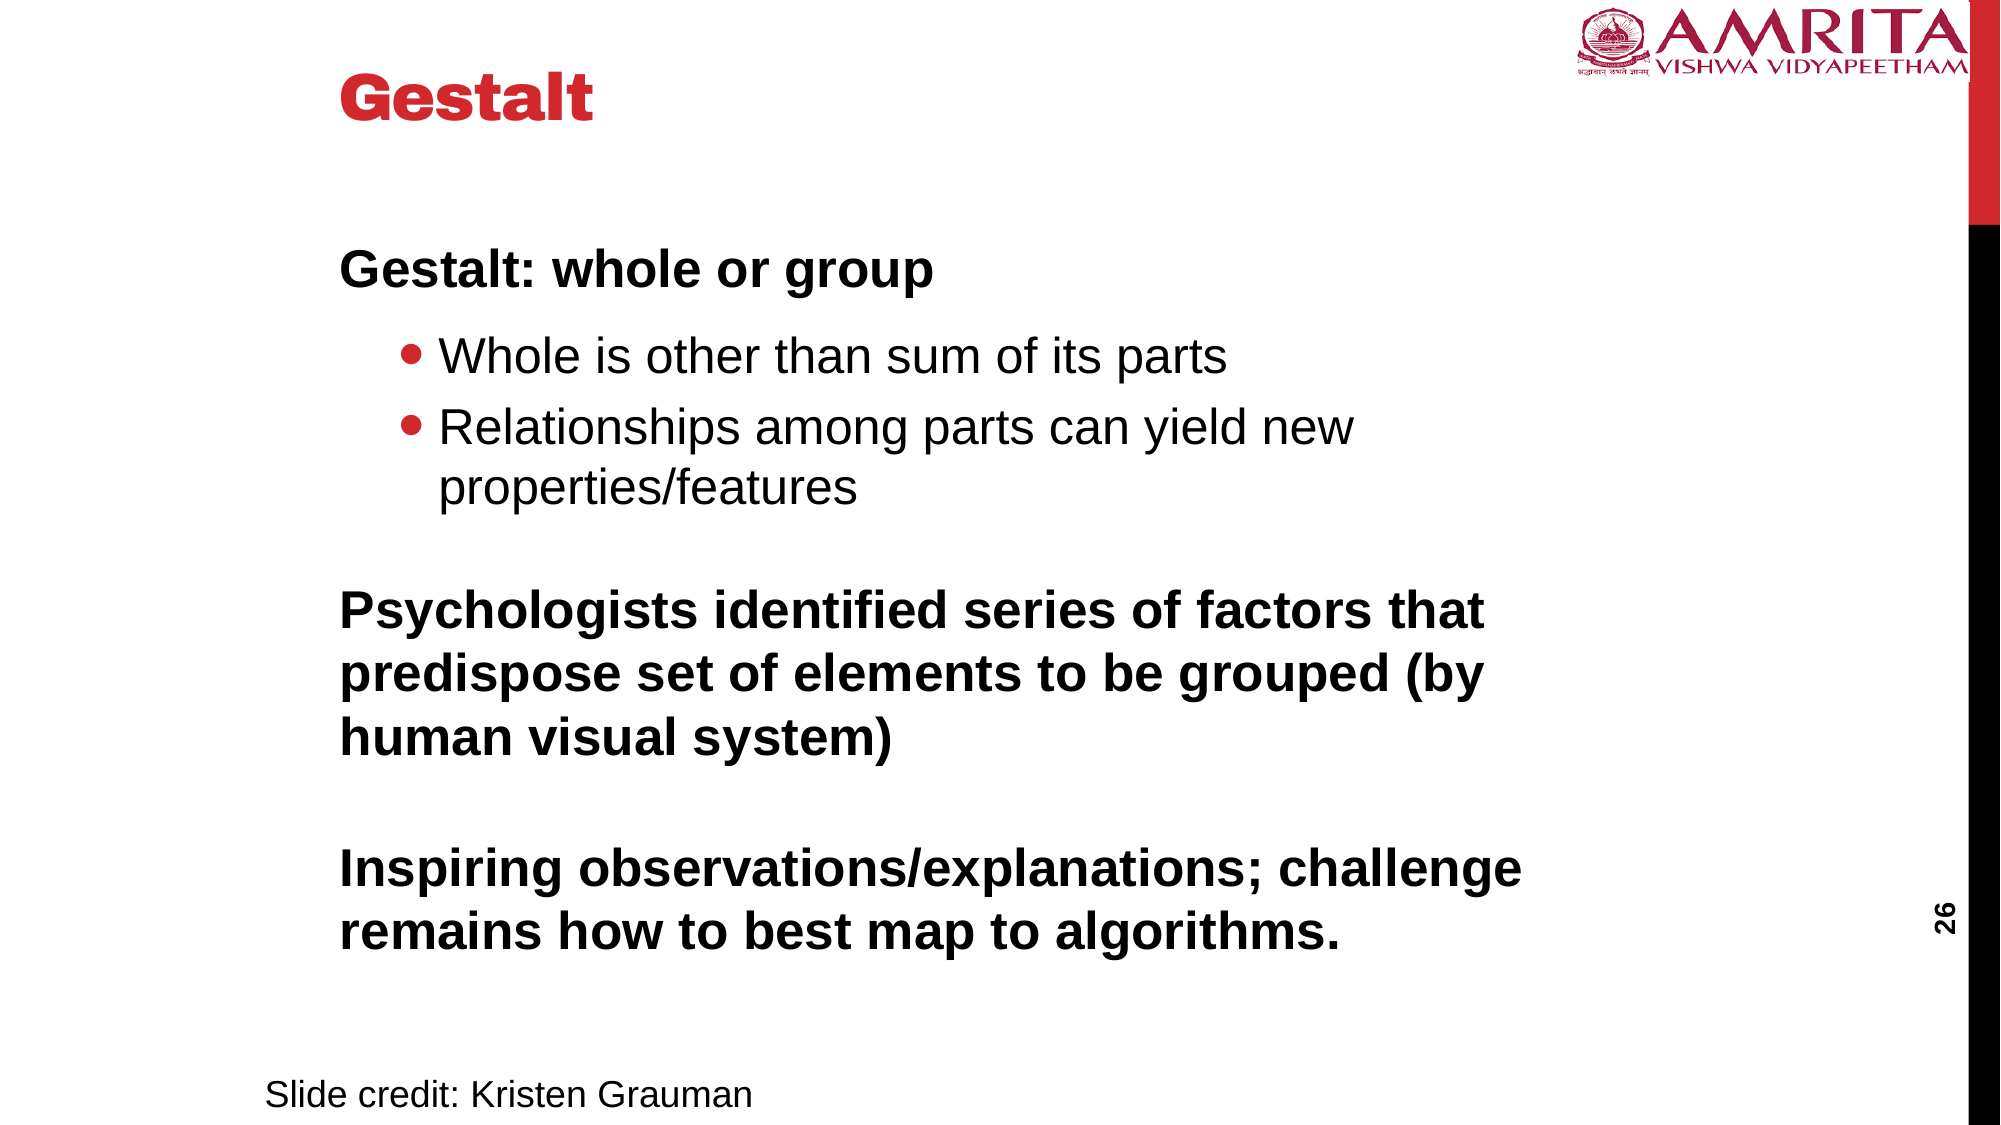

Gestalt
Gestalt: whole or group
Whole is other than sum of its parts
Relationships among parts can yield new properties/features

Psychologists identified series of factors that predispose set of elements to be grouped (by human visual system)

Inspiring observations/explanations; challenge remains how to best map to algorithms.

26
Slide credit: Kristen Grauman